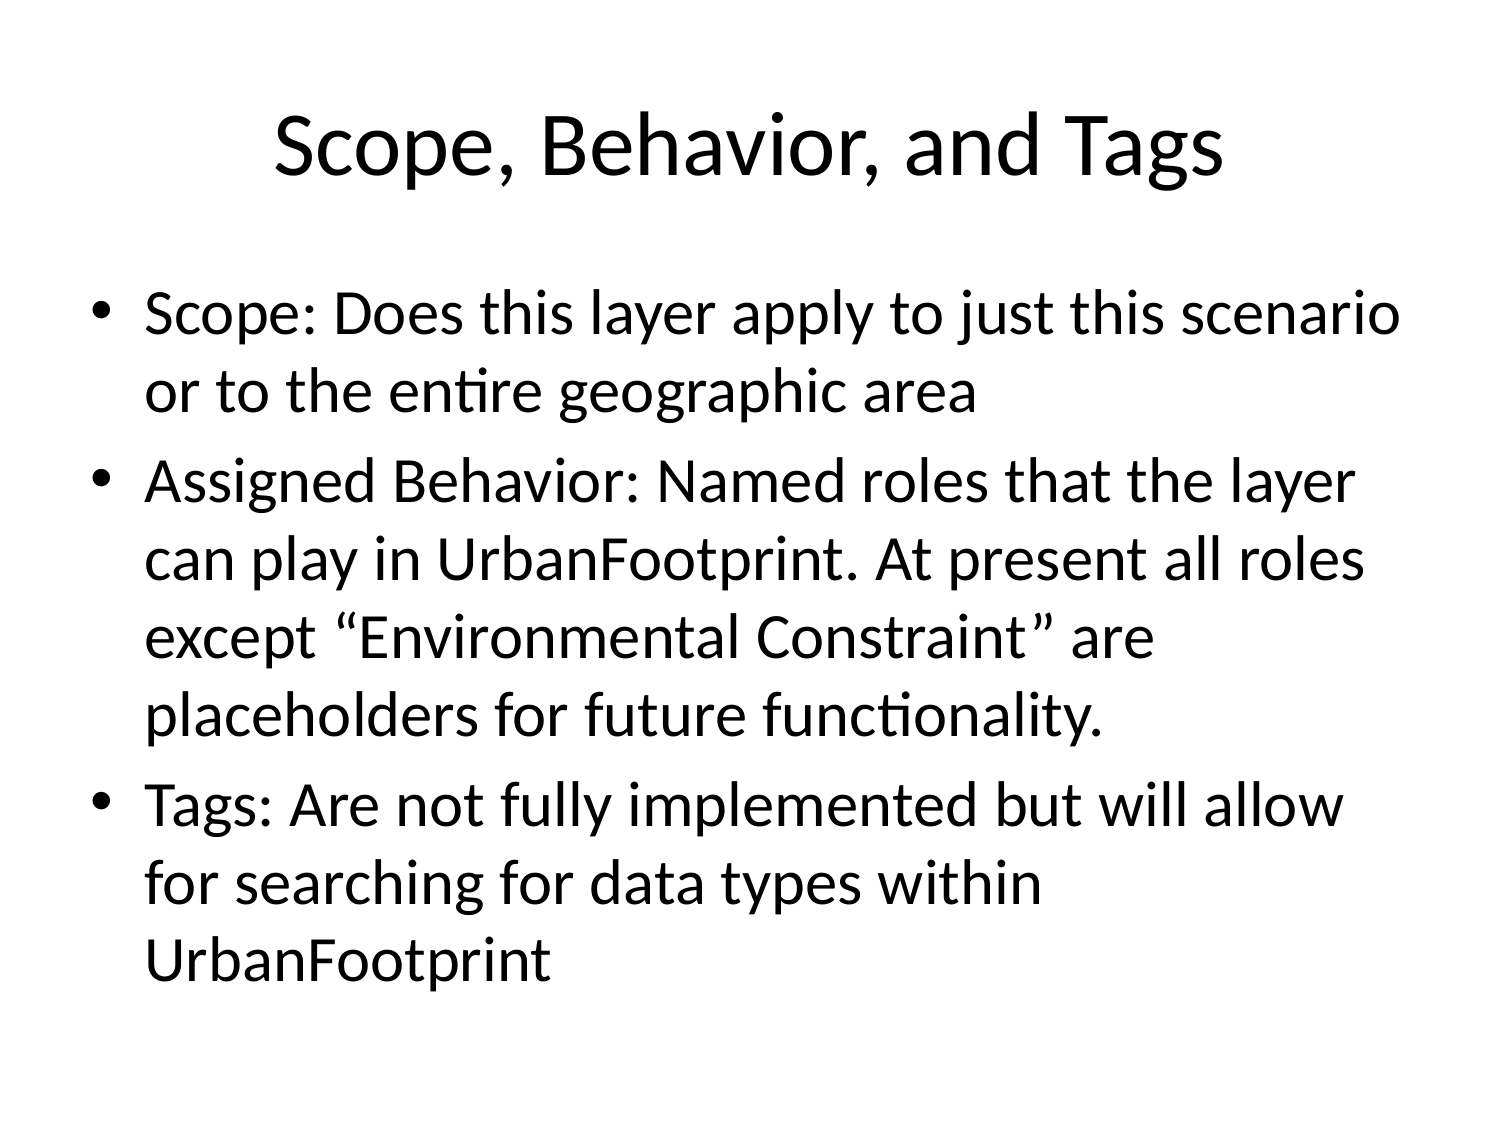

# Scope, Behavior, and Tags
Scope: Does this layer apply to just this scenario or to the entire geographic area
Assigned Behavior: Named roles that the layer can play in UrbanFootprint. At present all roles except “Environmental Constraint” are placeholders for future functionality.
Tags: Are not fully implemented but will allow for searching for data types within UrbanFootprint